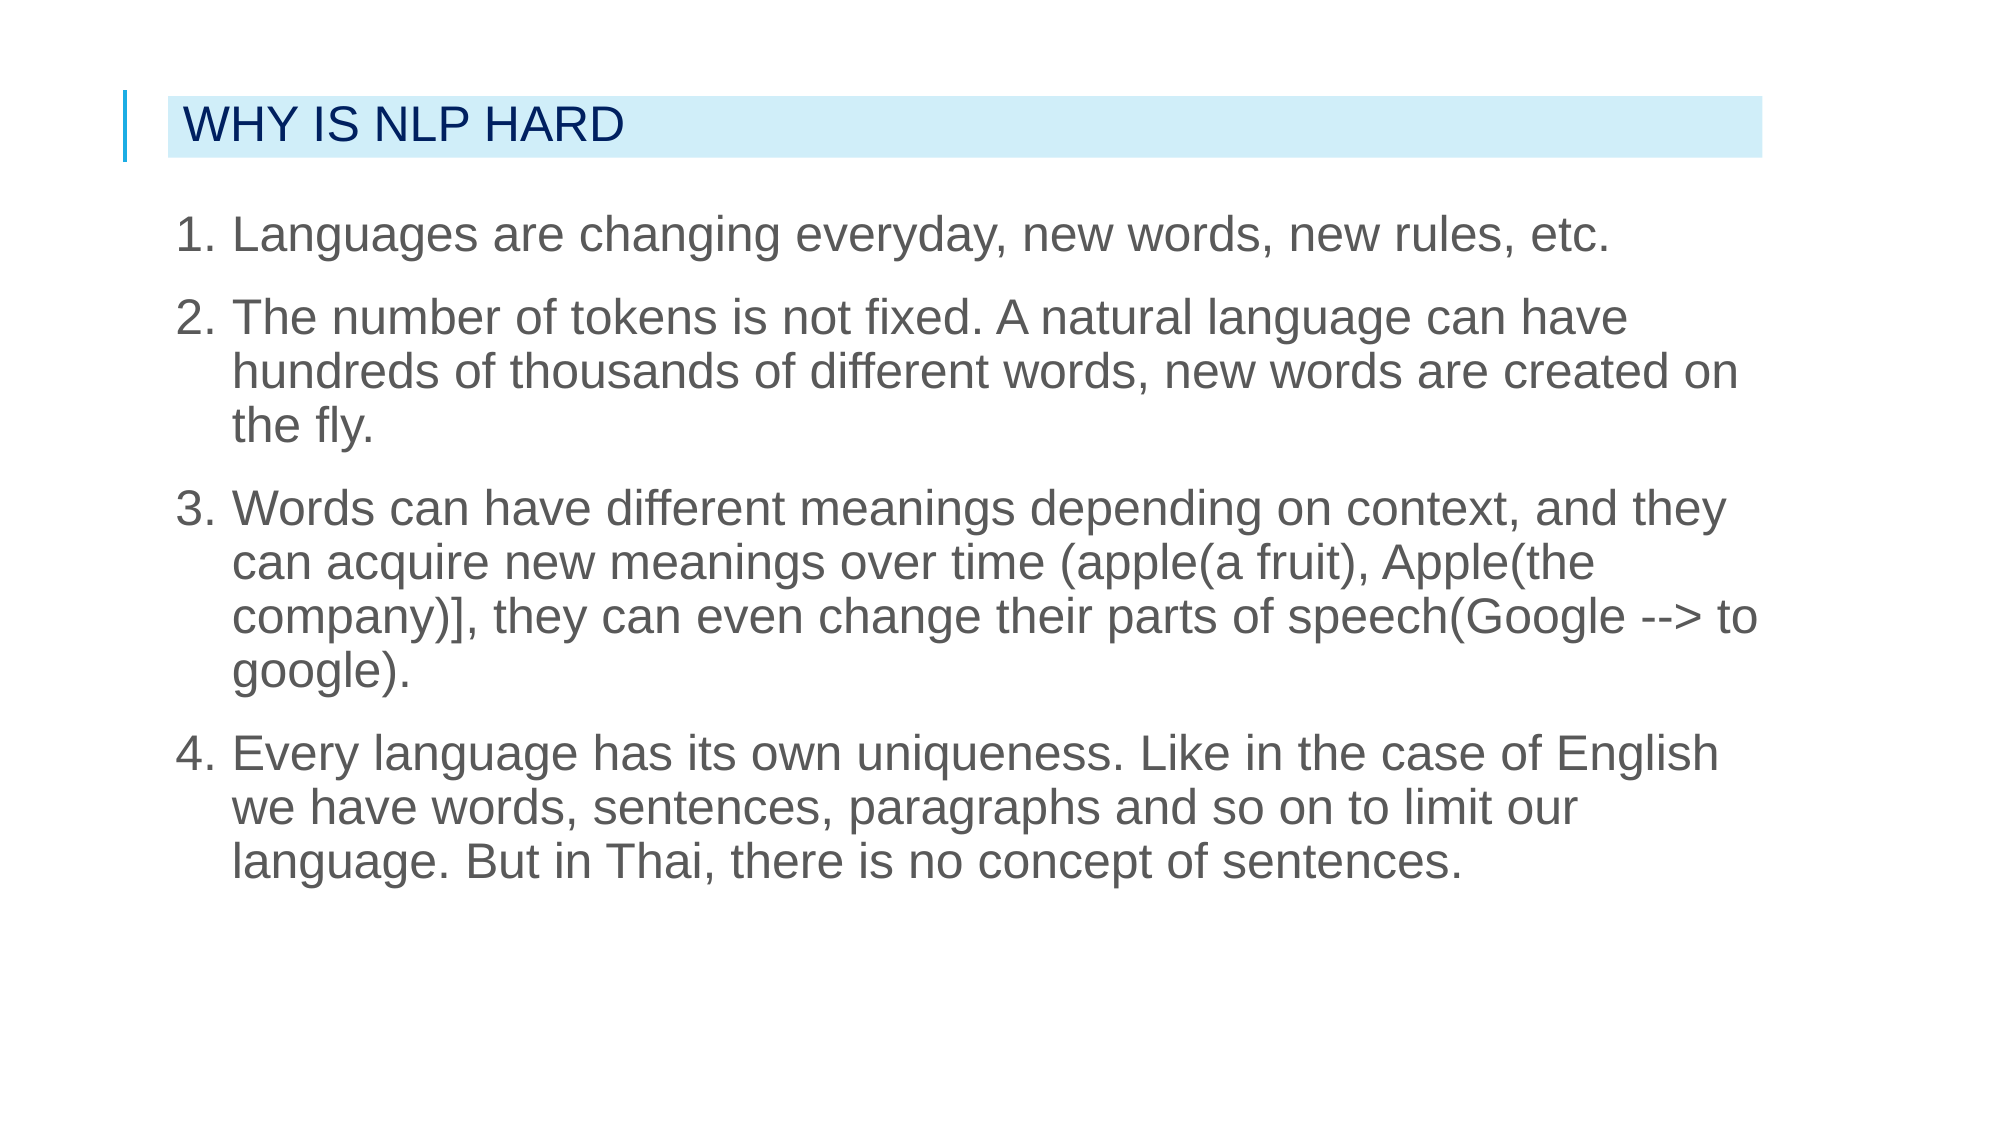

# WHY IS NLP HARD
Languages are changing everyday, new words, new rules, etc.
The number of tokens is not fixed. A natural language can have hundreds of thousands of different words, new words are created on the fly.
Words can have different meanings depending on context, and they can acquire new meanings over time (apple(a fruit), Apple(the company)], they can even change their parts of speech(Google --> to google).
Every language has its own uniqueness. Like in the case of English we have words, sentences, paragraphs and so on to limit our language. But in Thai, there is no concept of sentences.